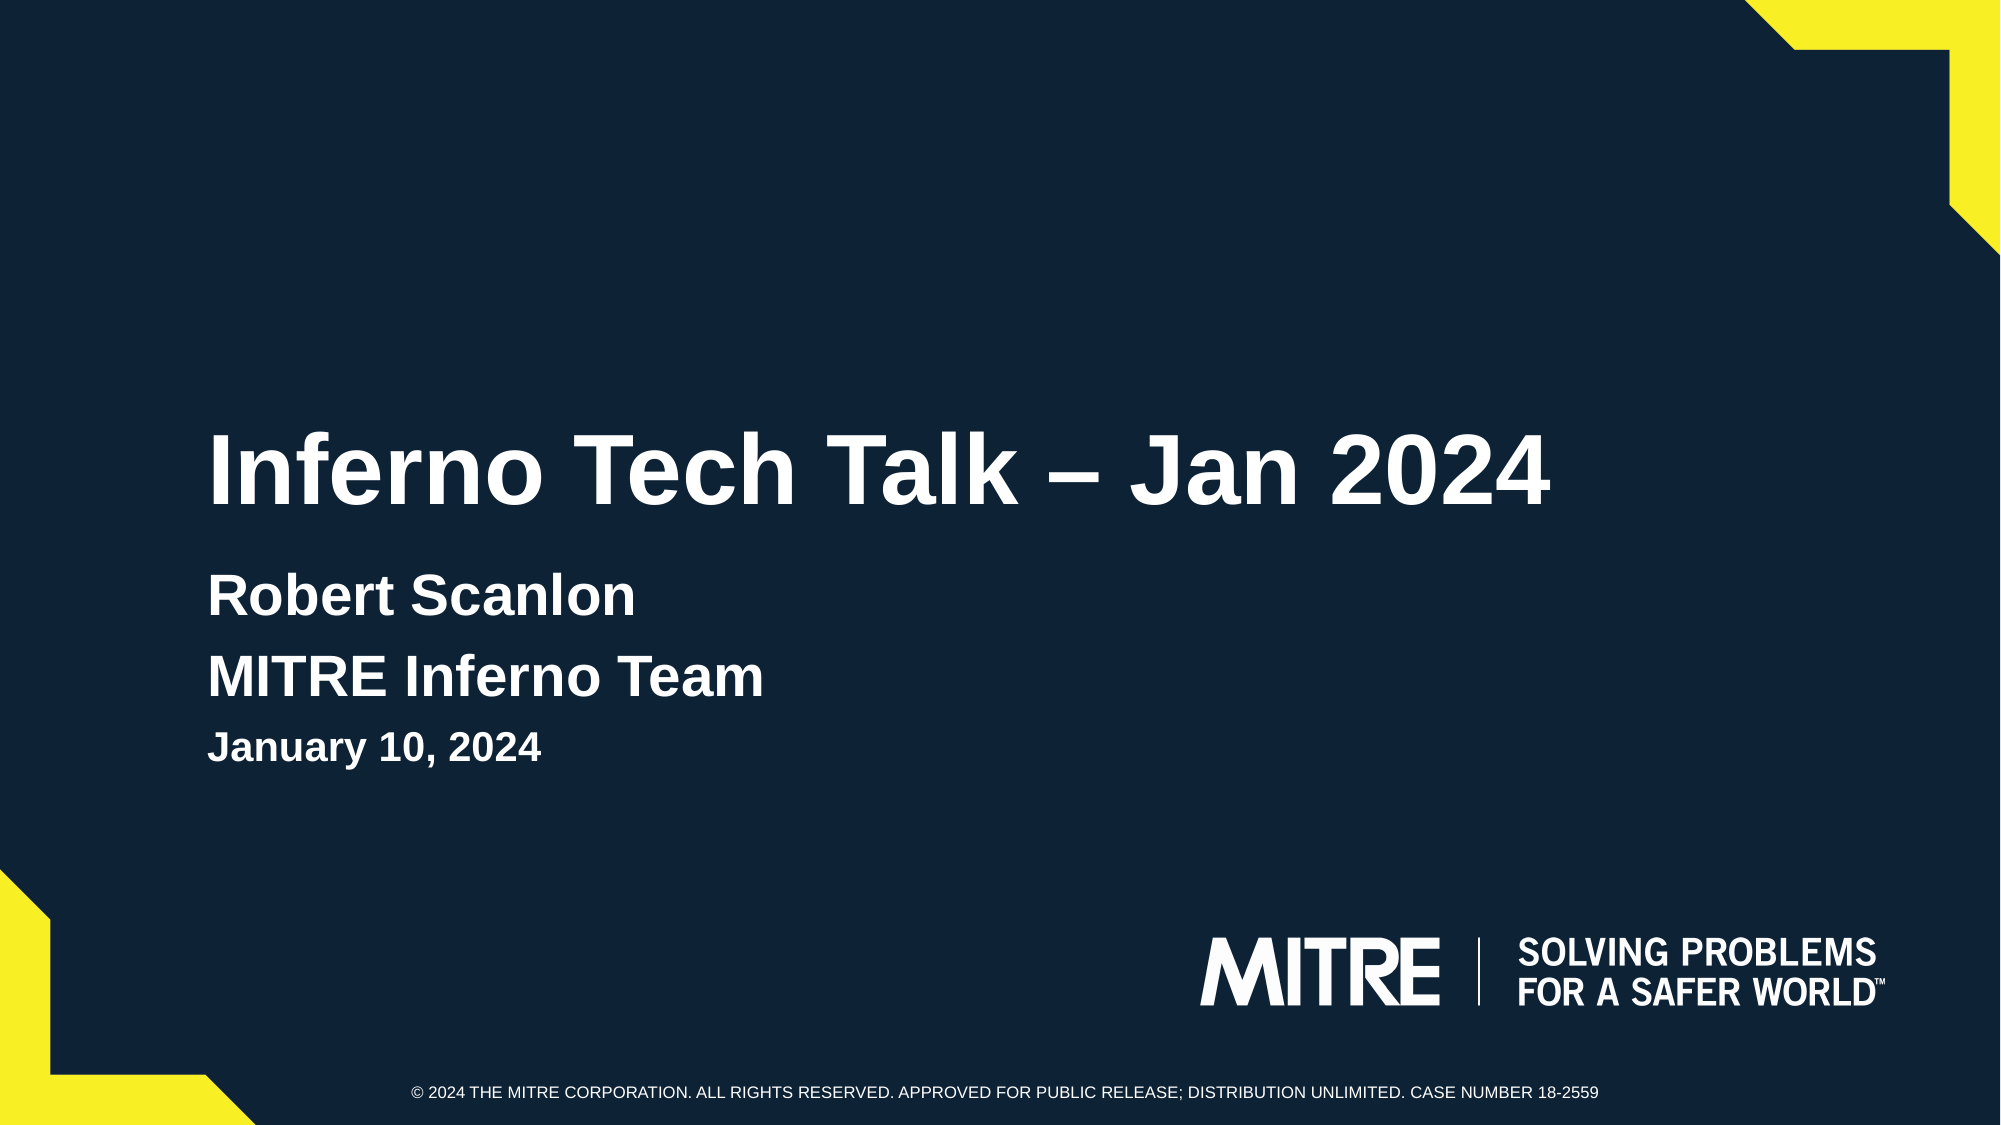

# Inferno Tech Talk – Jan 2024
Robert Scanlon
MITRE Inferno Team
January 10, 2024